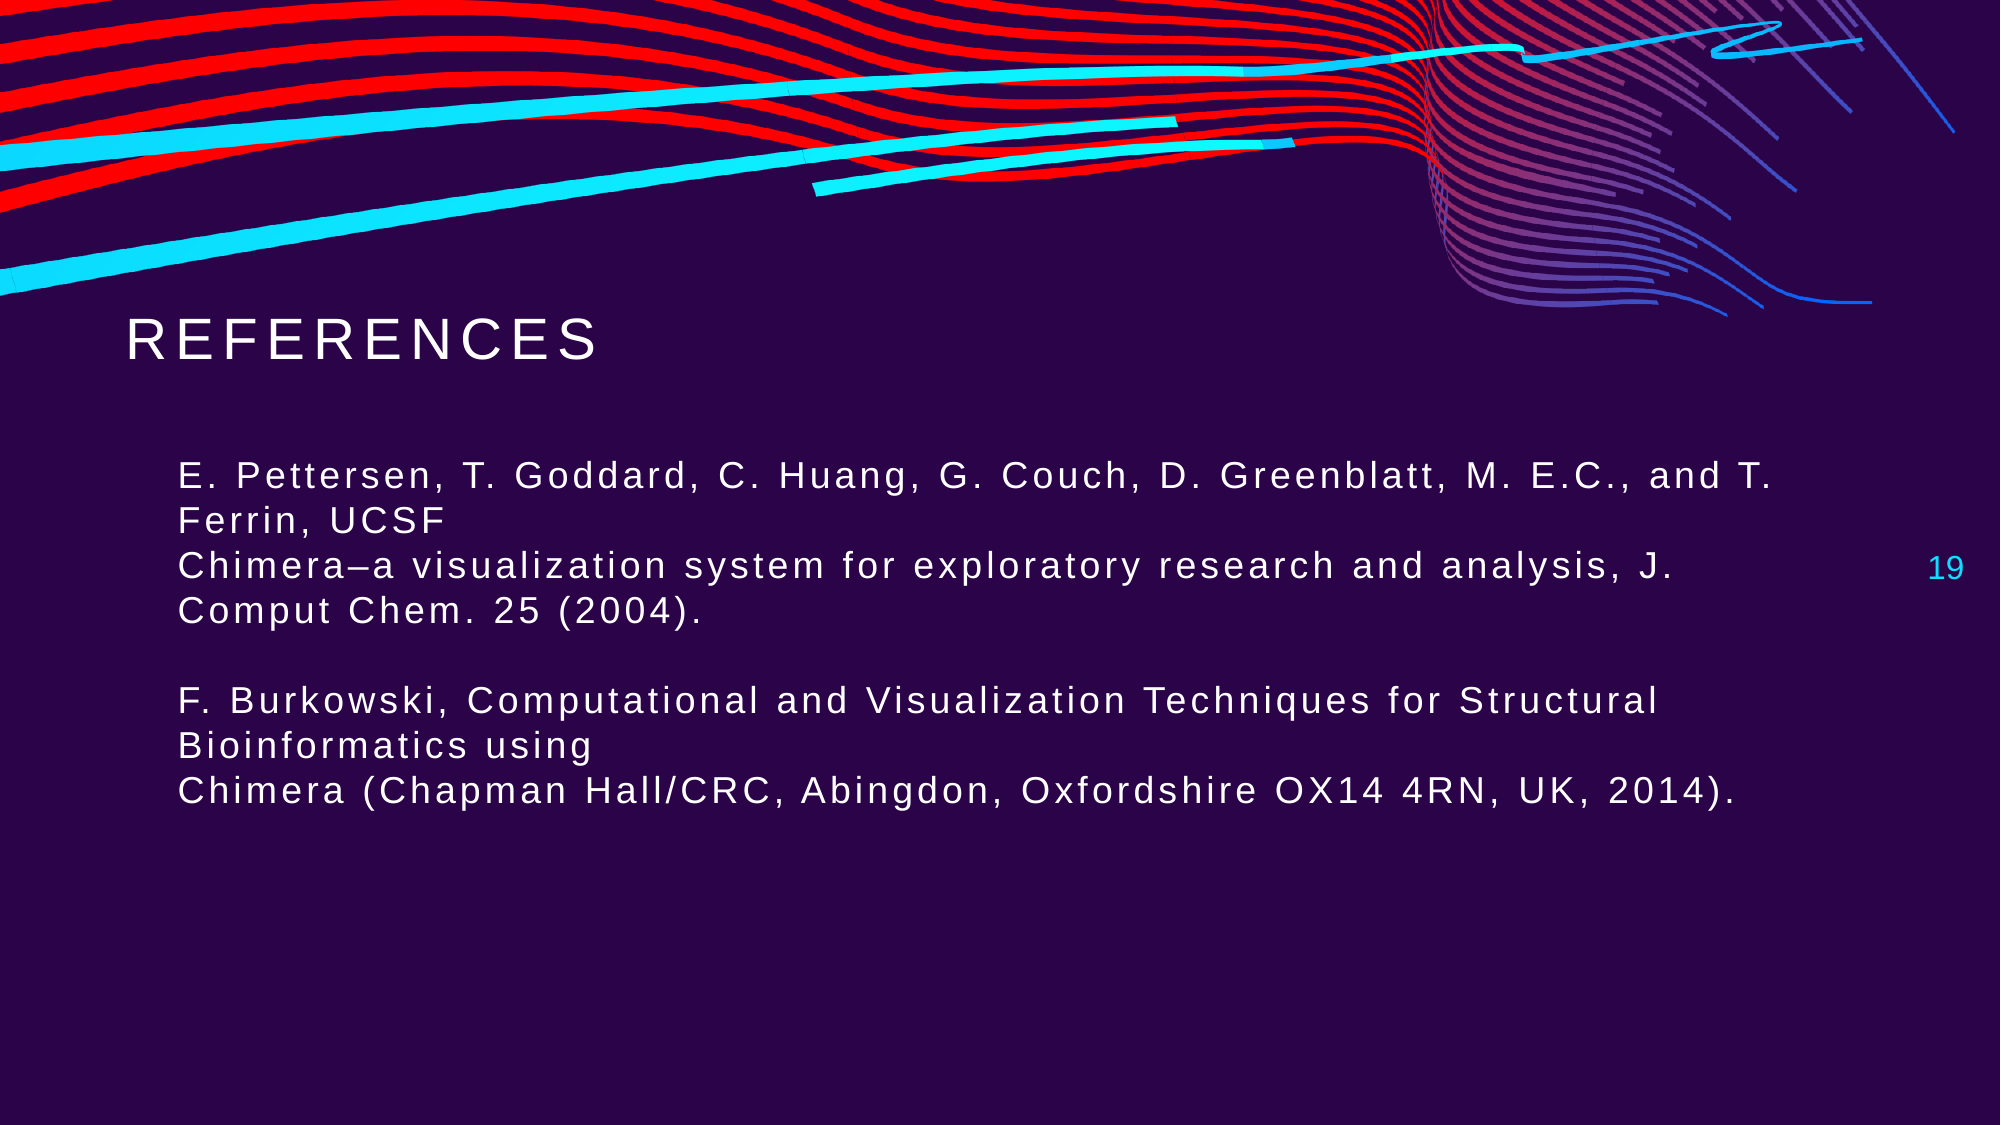

# REFERENCES
E. Pettersen, T. Goddard, C. Huang, G. Couch, D. Greenblatt, M. E.C., and T. Ferrin, UCSF
Chimera–a visualization system for exploratory research and analysis, J. Comput Chem. 25 (2004).
F. Burkowski, Computational and Visualization Techniques for Structural Bioinformatics using
Chimera (Chapman Hall/CRC, Abingdon, Oxfordshire OX14 4RN, UK, 2014).
19